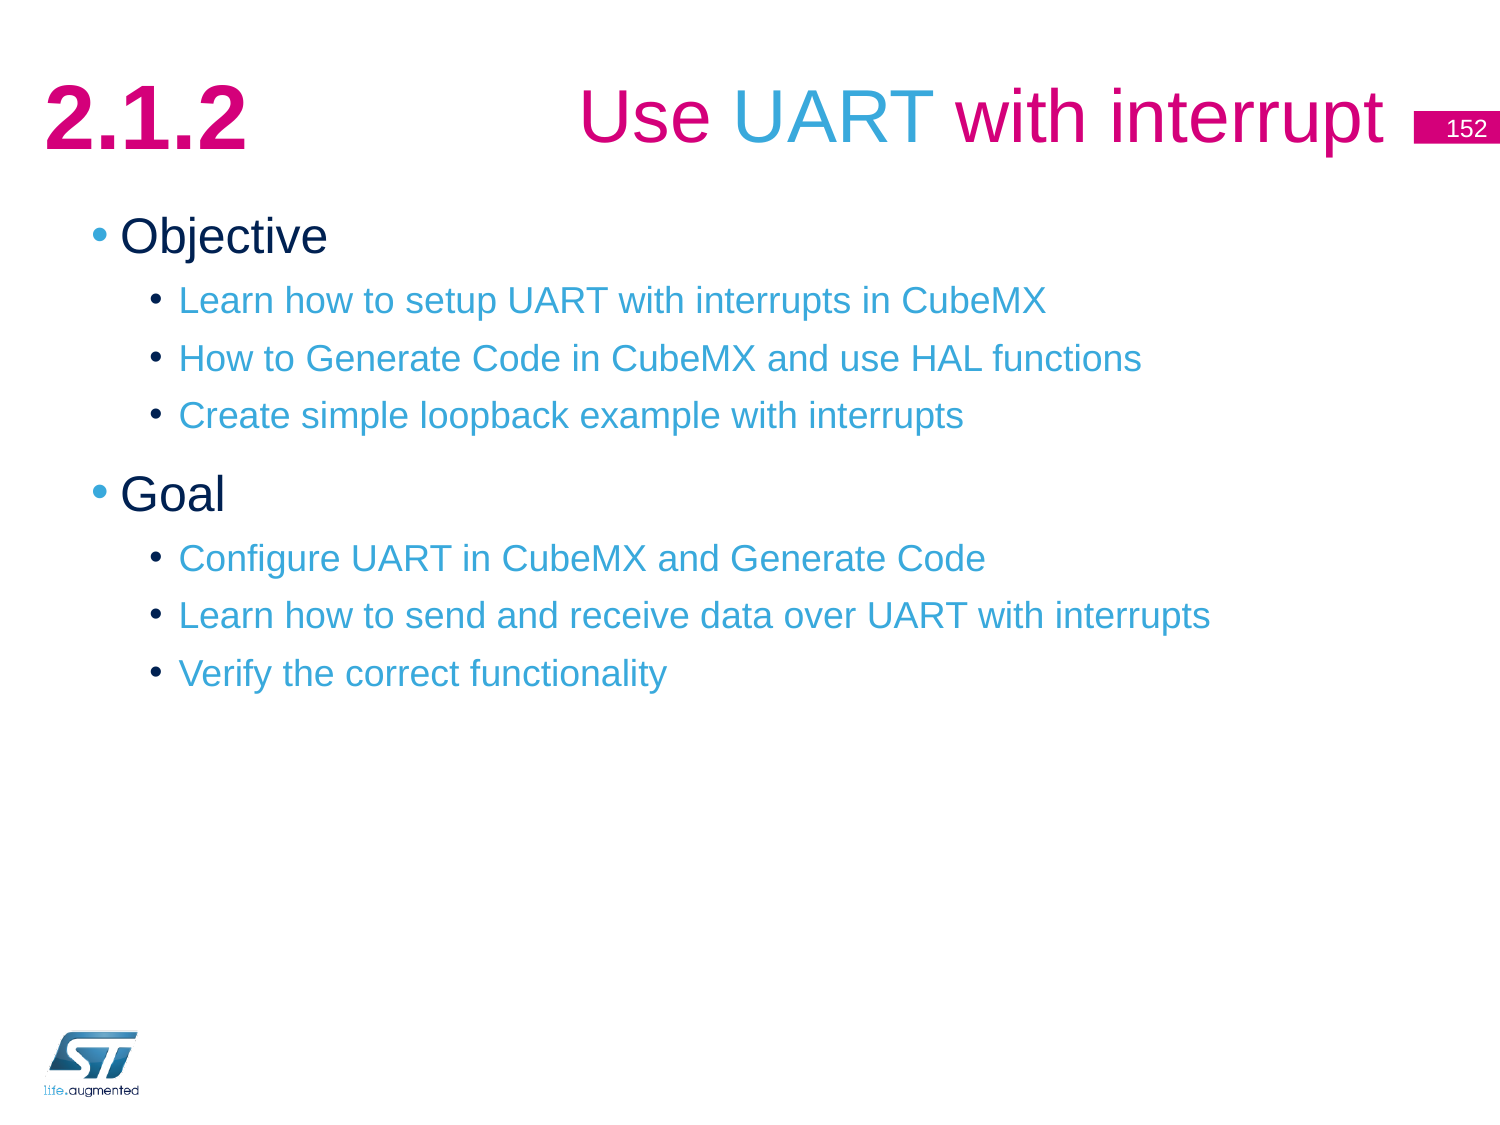

# Use UART with interrupt
2.1.2
152
Objective
Learn how to setup UART with interrupts in CubeMX
How to Generate Code in CubeMX and use HAL functions
Create simple loopback example with interrupts
Goal
Configure UART in CubeMX and Generate Code
Learn how to send and receive data over UART with interrupts
Verify the correct functionality